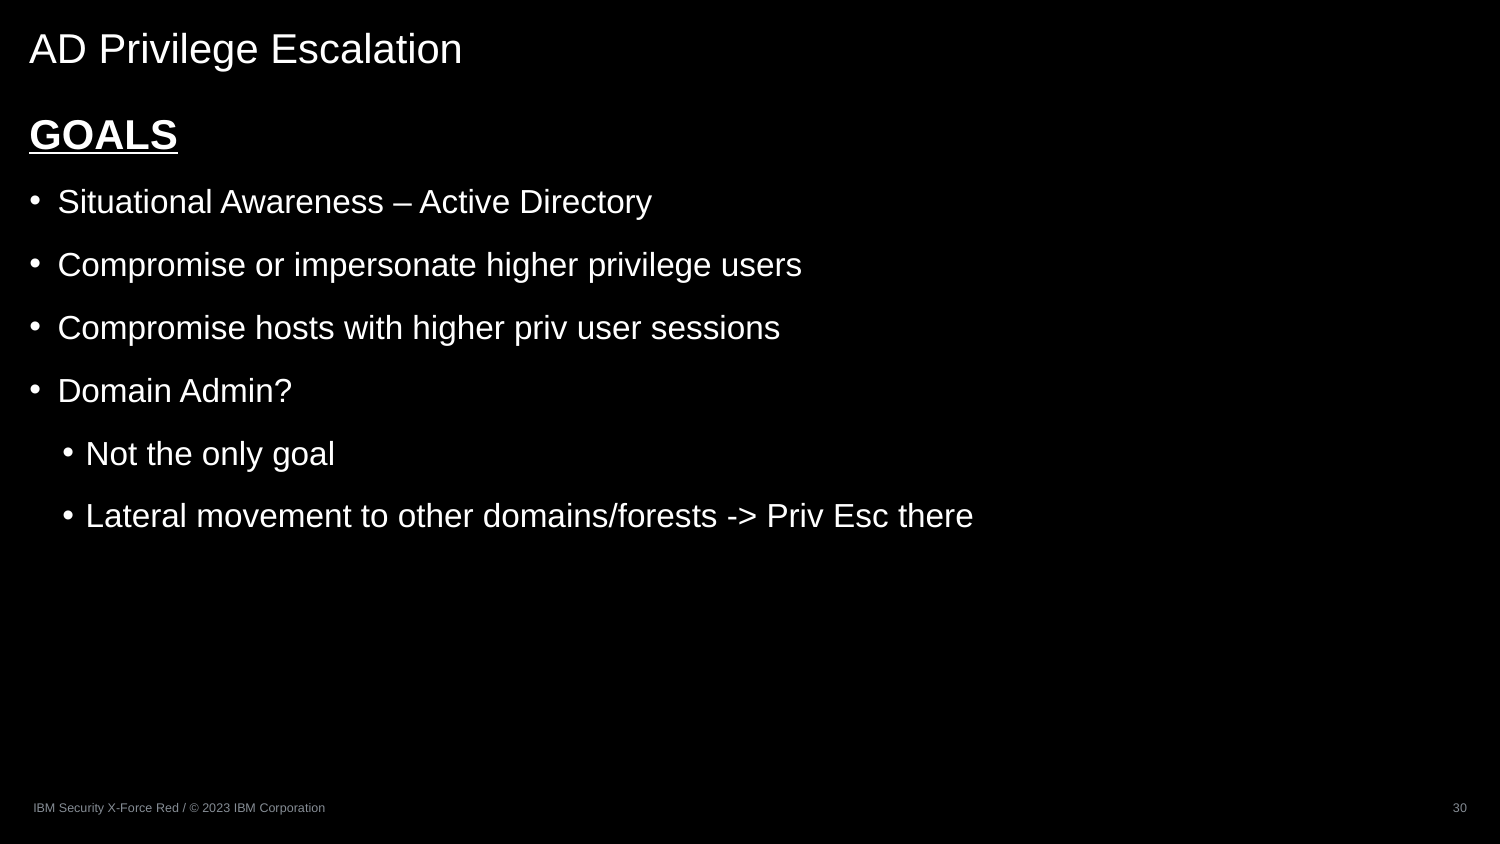

# AD Privilege Esca​lation
GOALS
Situational Awareness – Active Directory
Compromise or impersonate higher privilege users
Compromise hosts with higher priv user sessions
Domain Admin?
Not the only goal
Lateral movement to other domains/forests -> Priv Esc there

IBM Security X-Force Red / © 2023 IBM Corporation
30